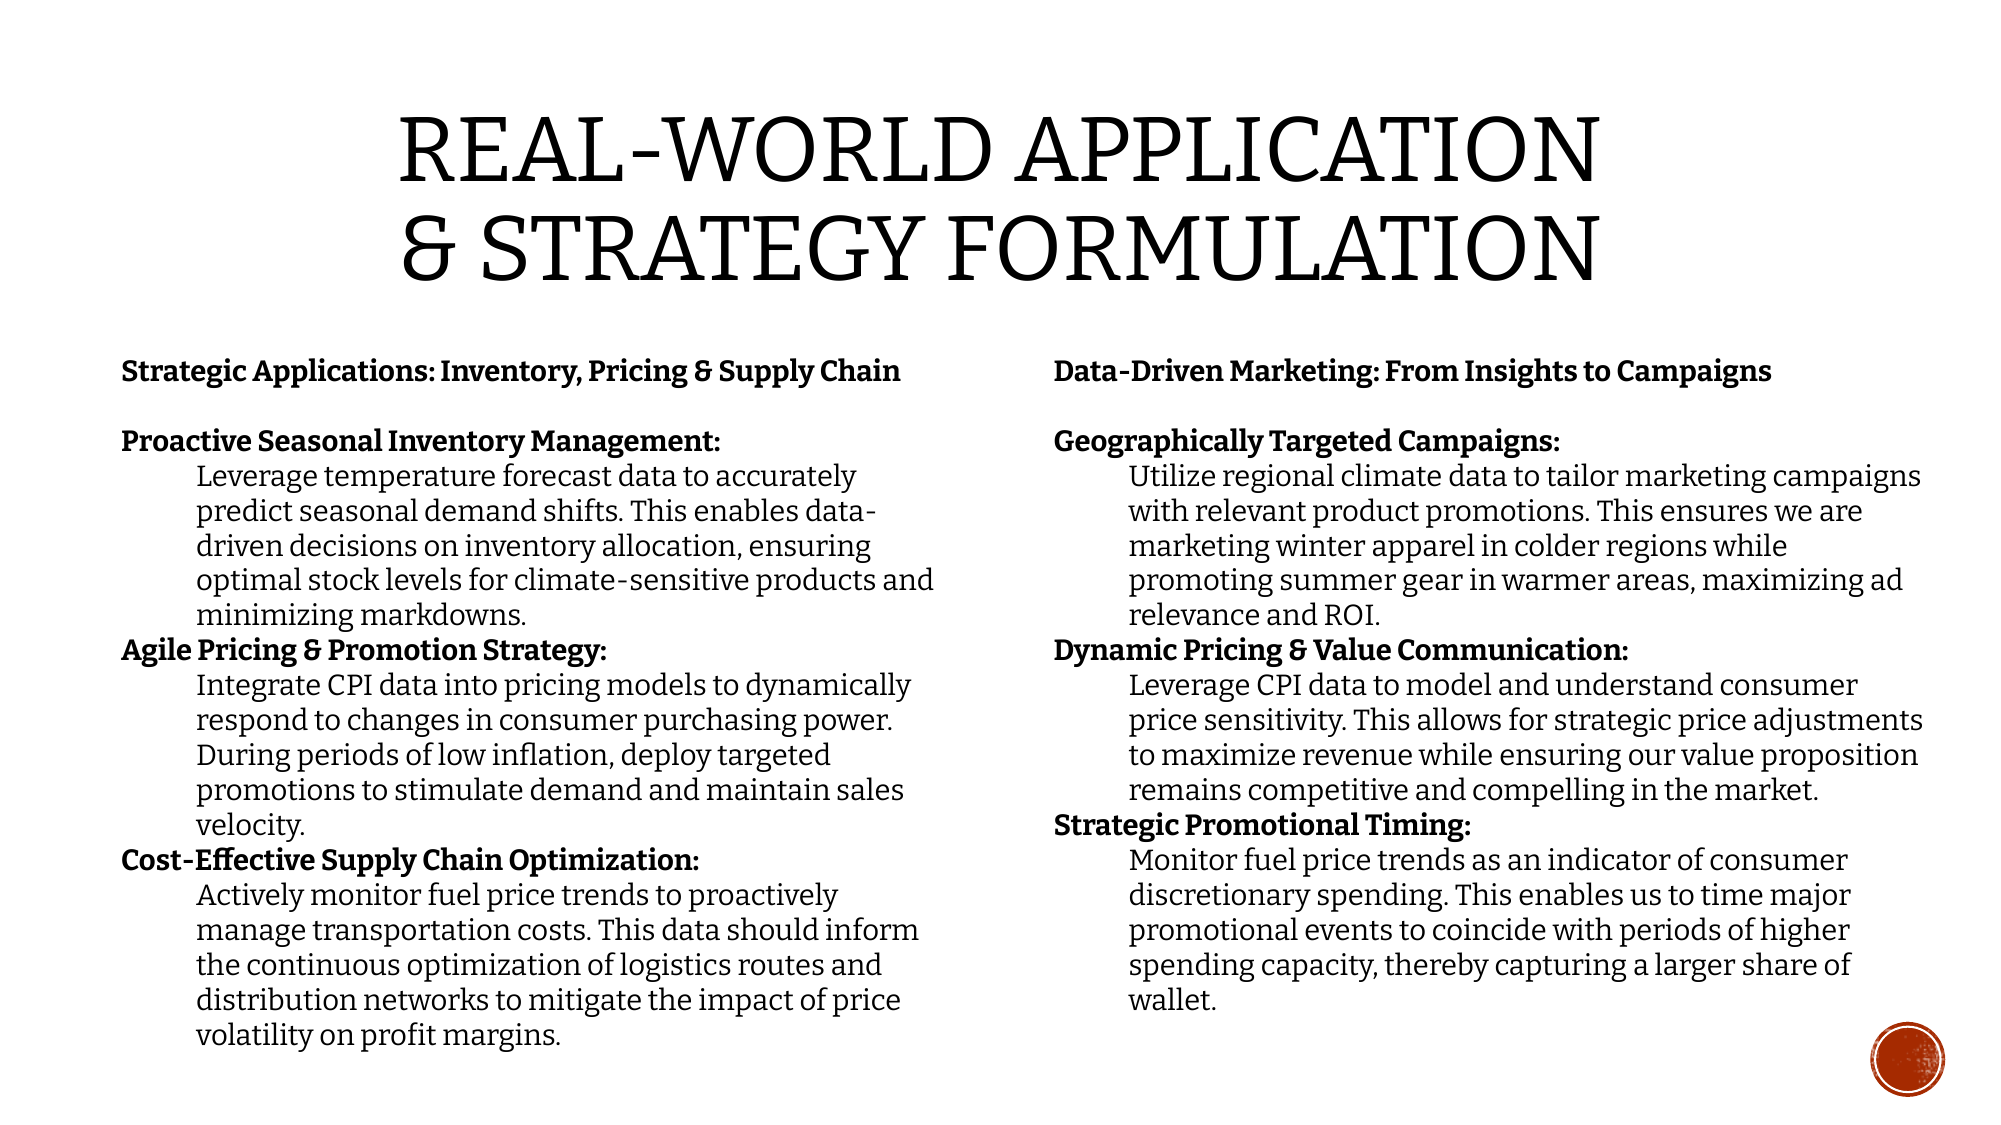

# Real-World Application & Strategy Formulation
Strategic Applications: Inventory, Pricing & Supply Chain

Proactive Seasonal Inventory Management:
Leverage temperature forecast data to accurately predict seasonal demand shifts. This enables data-driven decisions on inventory allocation, ensuring optimal stock levels for climate-sensitive products and minimizing markdowns.
Agile Pricing & Promotion Strategy:
Integrate CPI data into pricing models to dynamically respond to changes in consumer purchasing power. During periods of low inflation, deploy targeted promotions to stimulate demand and maintain sales velocity.
Cost-Effective Supply Chain Optimization:
Actively monitor fuel price trends to proactively manage transportation costs. This data should inform the continuous optimization of logistics routes and distribution networks to mitigate the impact of price volatility on profit margins.
Data-Driven Marketing: From Insights to Campaigns

Geographically Targeted Campaigns:
Utilize regional climate data to tailor marketing campaigns with relevant product promotions. This ensures we are marketing winter apparel in colder regions while promoting summer gear in warmer areas, maximizing ad relevance and ROI.
Dynamic Pricing & Value Communication:
Leverage CPI data to model and understand consumer price sensitivity. This allows for strategic price adjustments to maximize revenue while ensuring our value proposition remains competitive and compelling in the market.
Strategic Promotional Timing:
Monitor fuel price trends as an indicator of consumer discretionary spending. This enables us to time major promotional events to coincide with periods of higher spending capacity, thereby capturing a larger share of wallet.